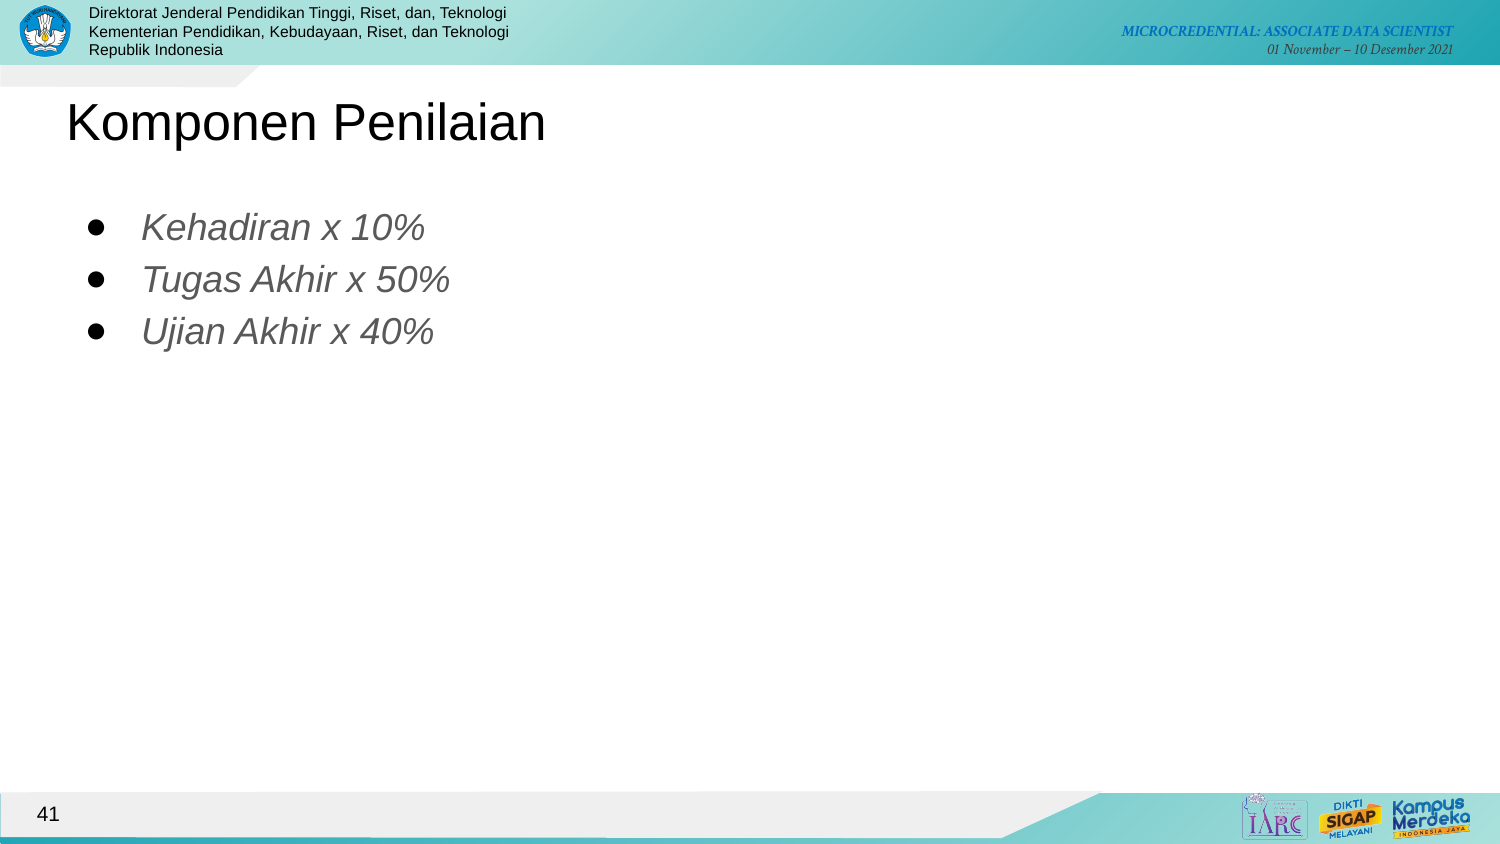

Komponen Penilaian
Kehadiran x 10%
Tugas Akhir x 50%
Ujian Akhir x 40%
41